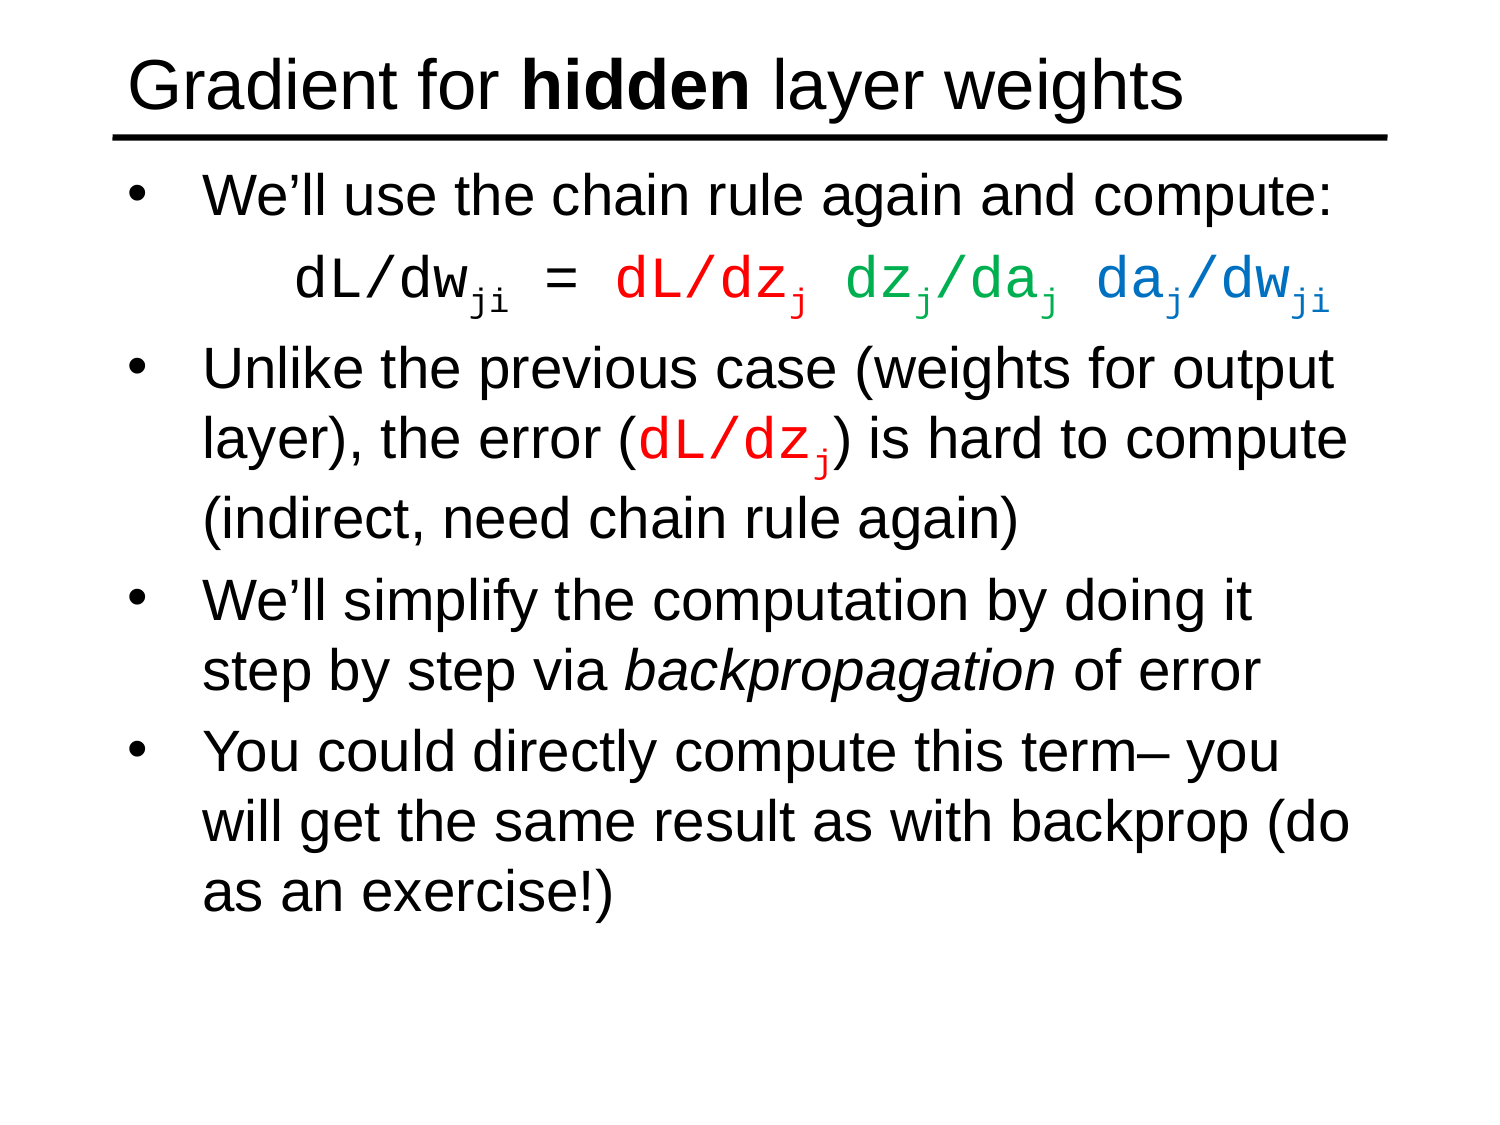

# Gradient for hidden layer weights
We’ll use the chain rule again and compute:
	 dL/dwji = dL/dzj dzj/daj daj/dwji
Unlike the previous case (weights for output layer), the error (dL/dzj) is hard to compute (indirect, need chain rule again)
We’ll simplify the computation by doing it step by step via backpropagation of error
You could directly compute this term– you will get the same result as with backprop (do as an exercise!)